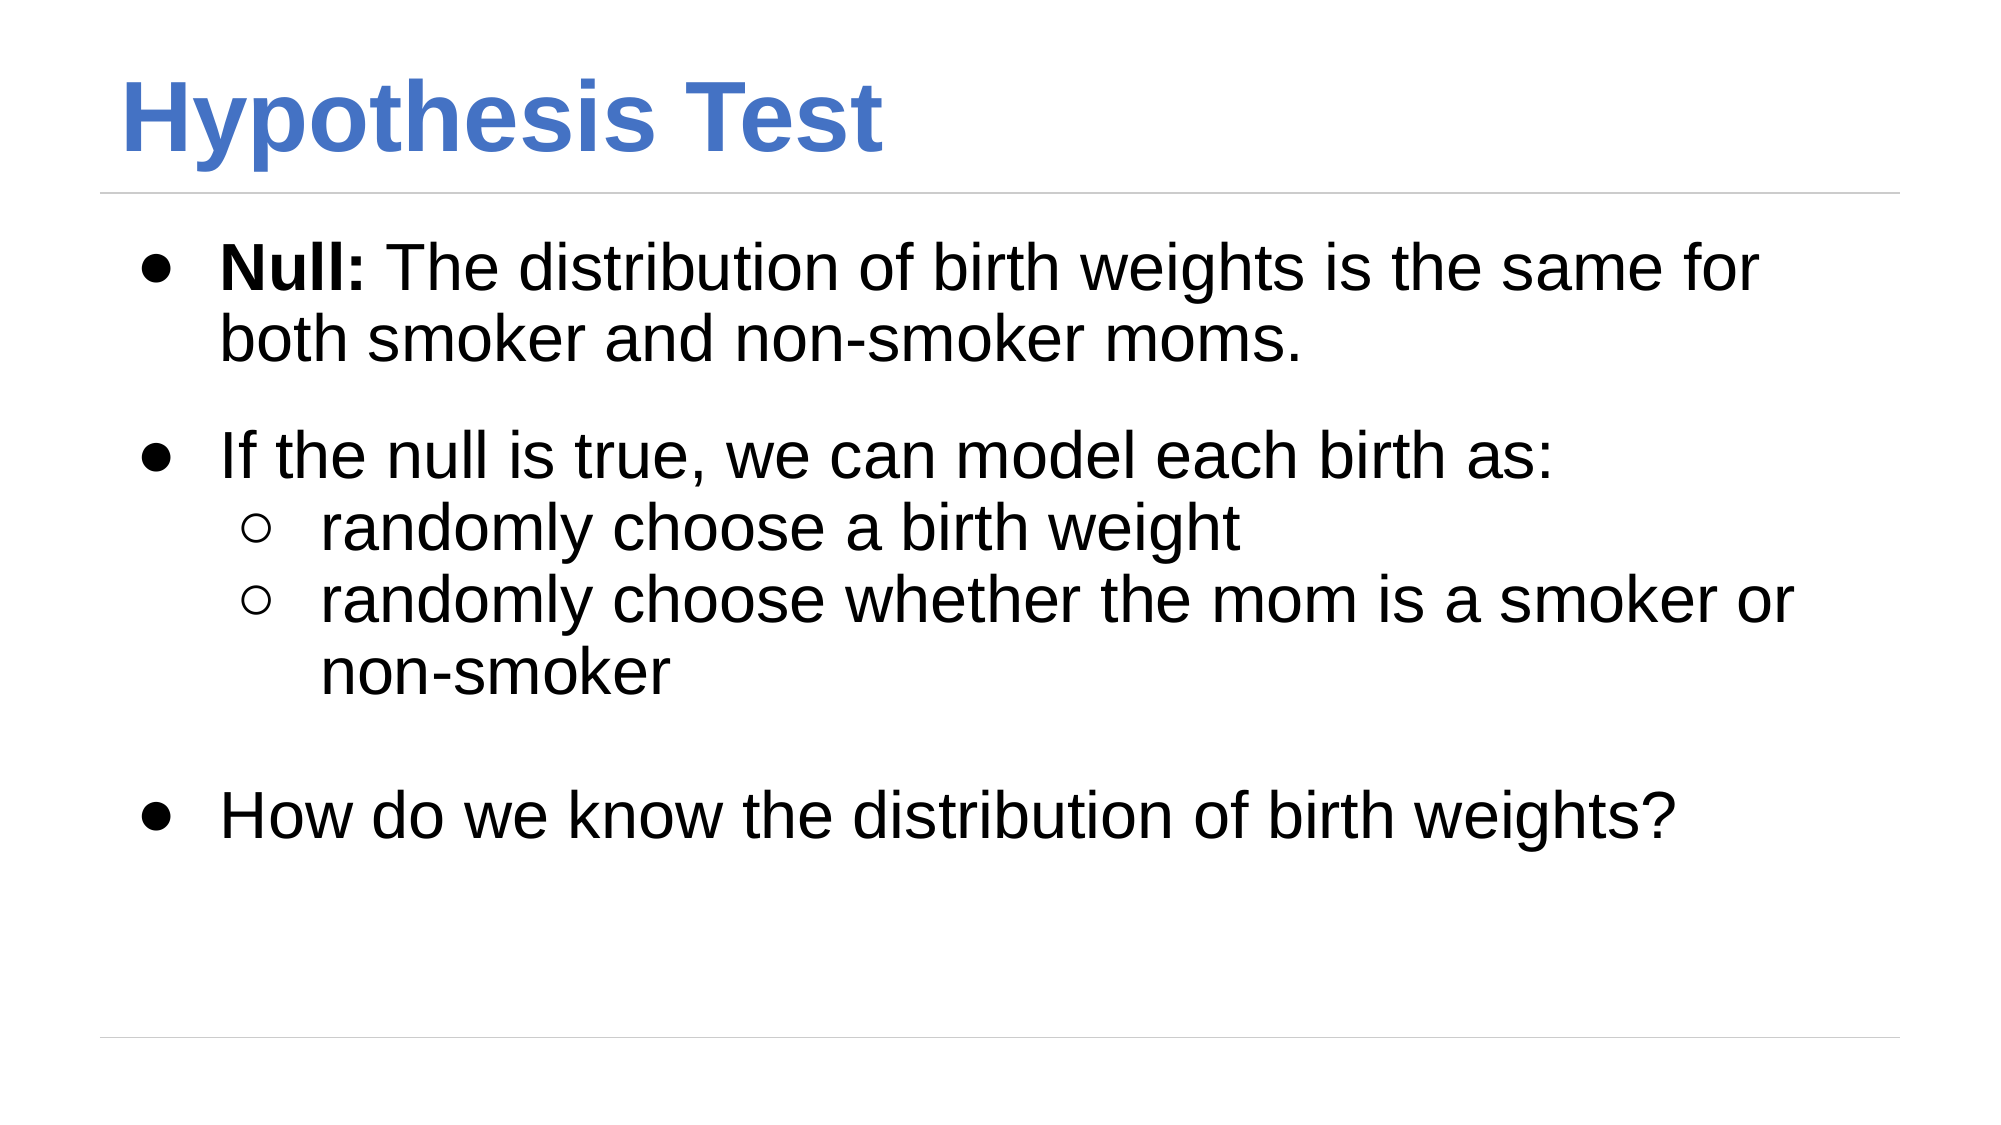

# Hypothesis Test
Null: The distribution of birth weights is the same for both smoker and non-smoker moms.

If the null is true, we can model each birth as:
randomly choose a birth weight
randomly choose whether the mom is a smoker or non-smoker
How do we know the distribution of birth weights?